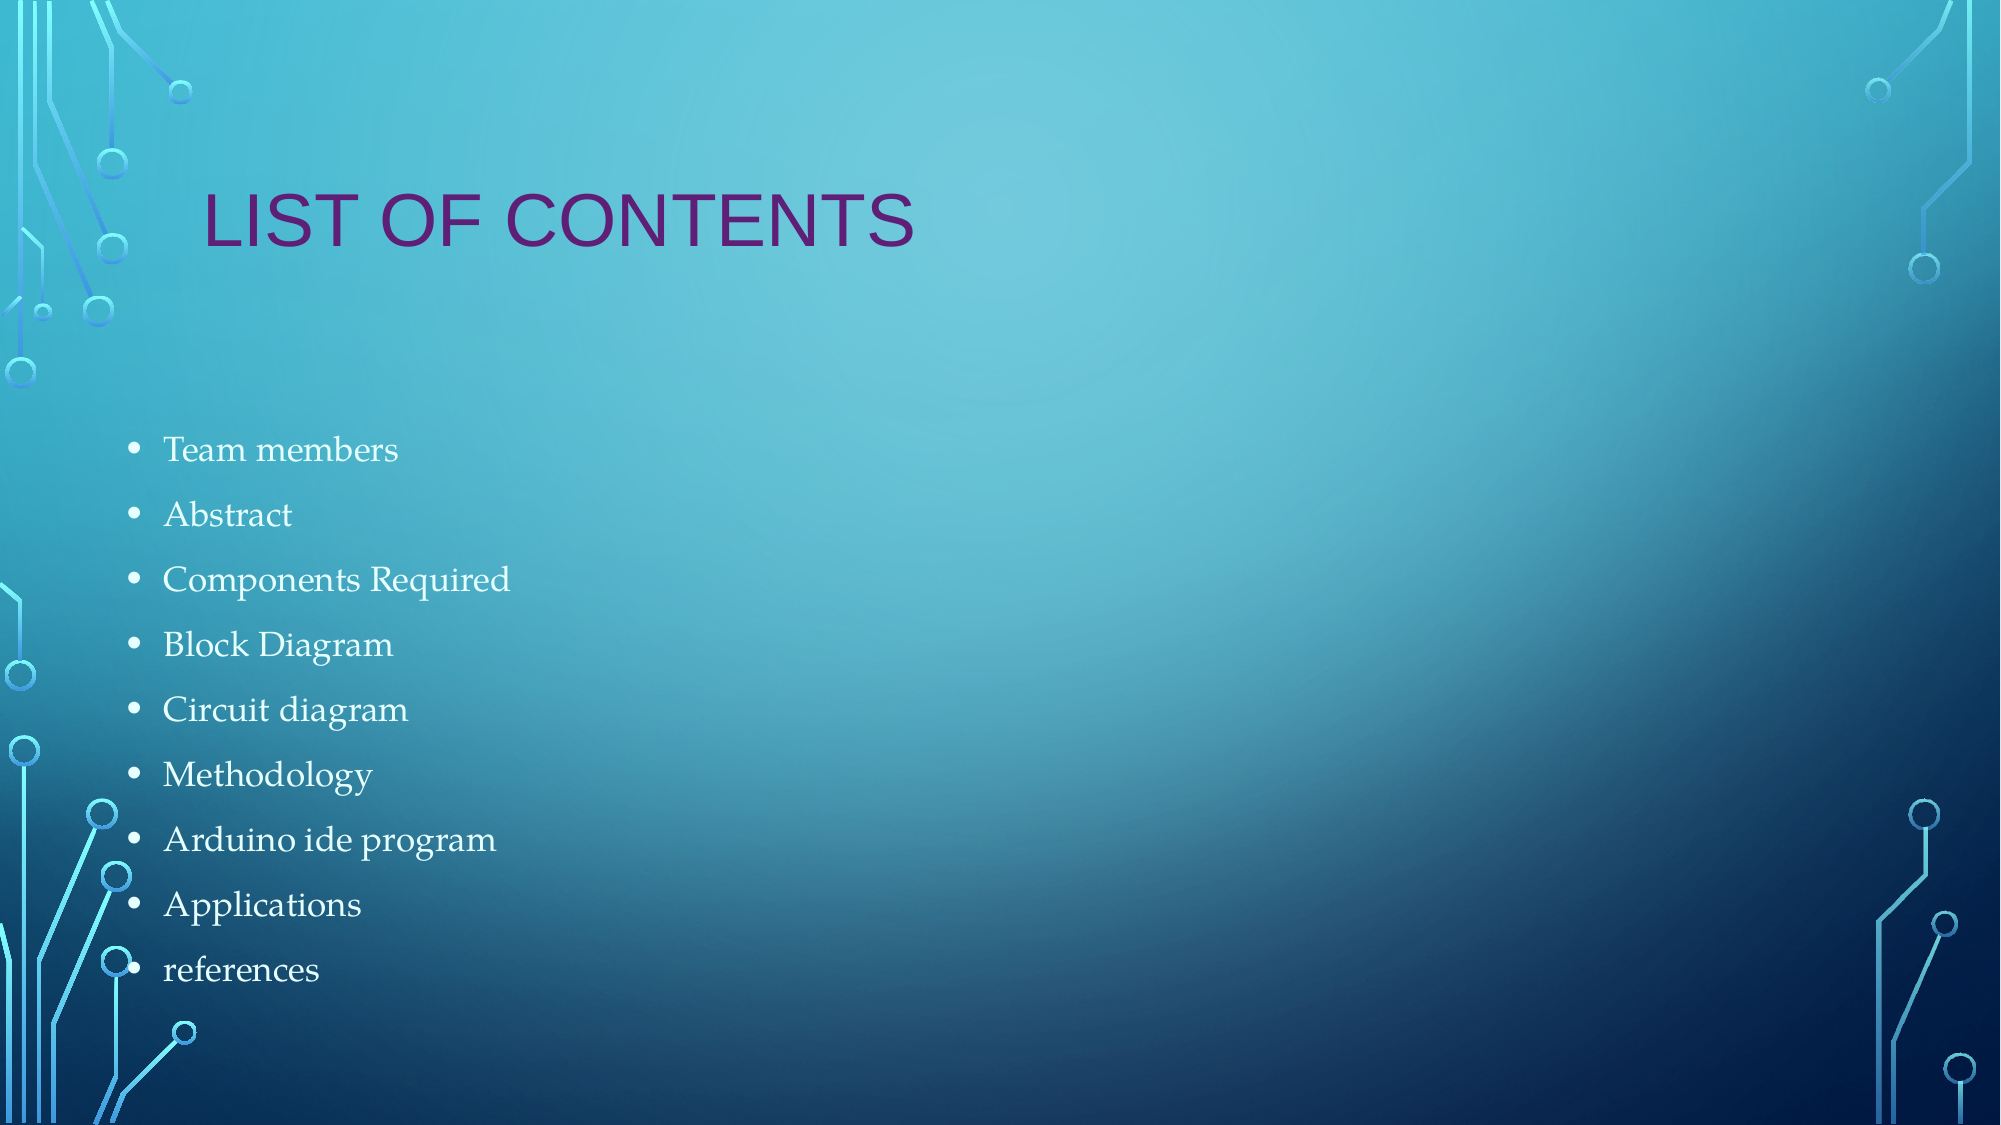

# List of contents
Team members
Abstract
Components Required
Block Diagram
Circuit diagram
Methodology
Arduino ide program
Applications
references